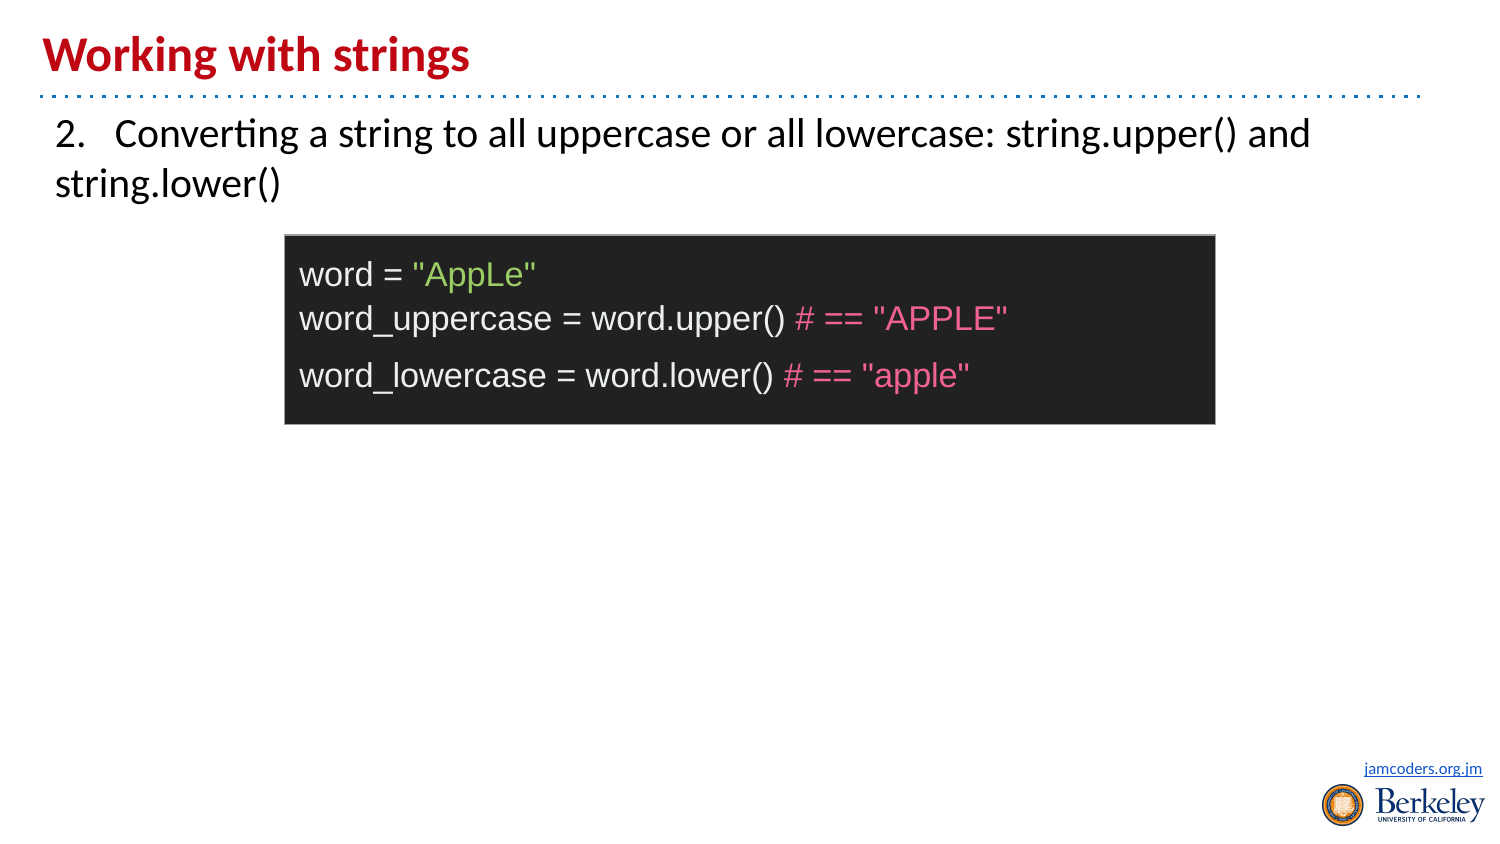

# Working with strings
2.   Converting a string to all uppercase or all lowercase: string.upper() and string.lower()

| word = "AppLe" word\_uppercase = word.upper() # == "APPLE" word\_lowercase = word.lower() # == "apple" |
| --- |